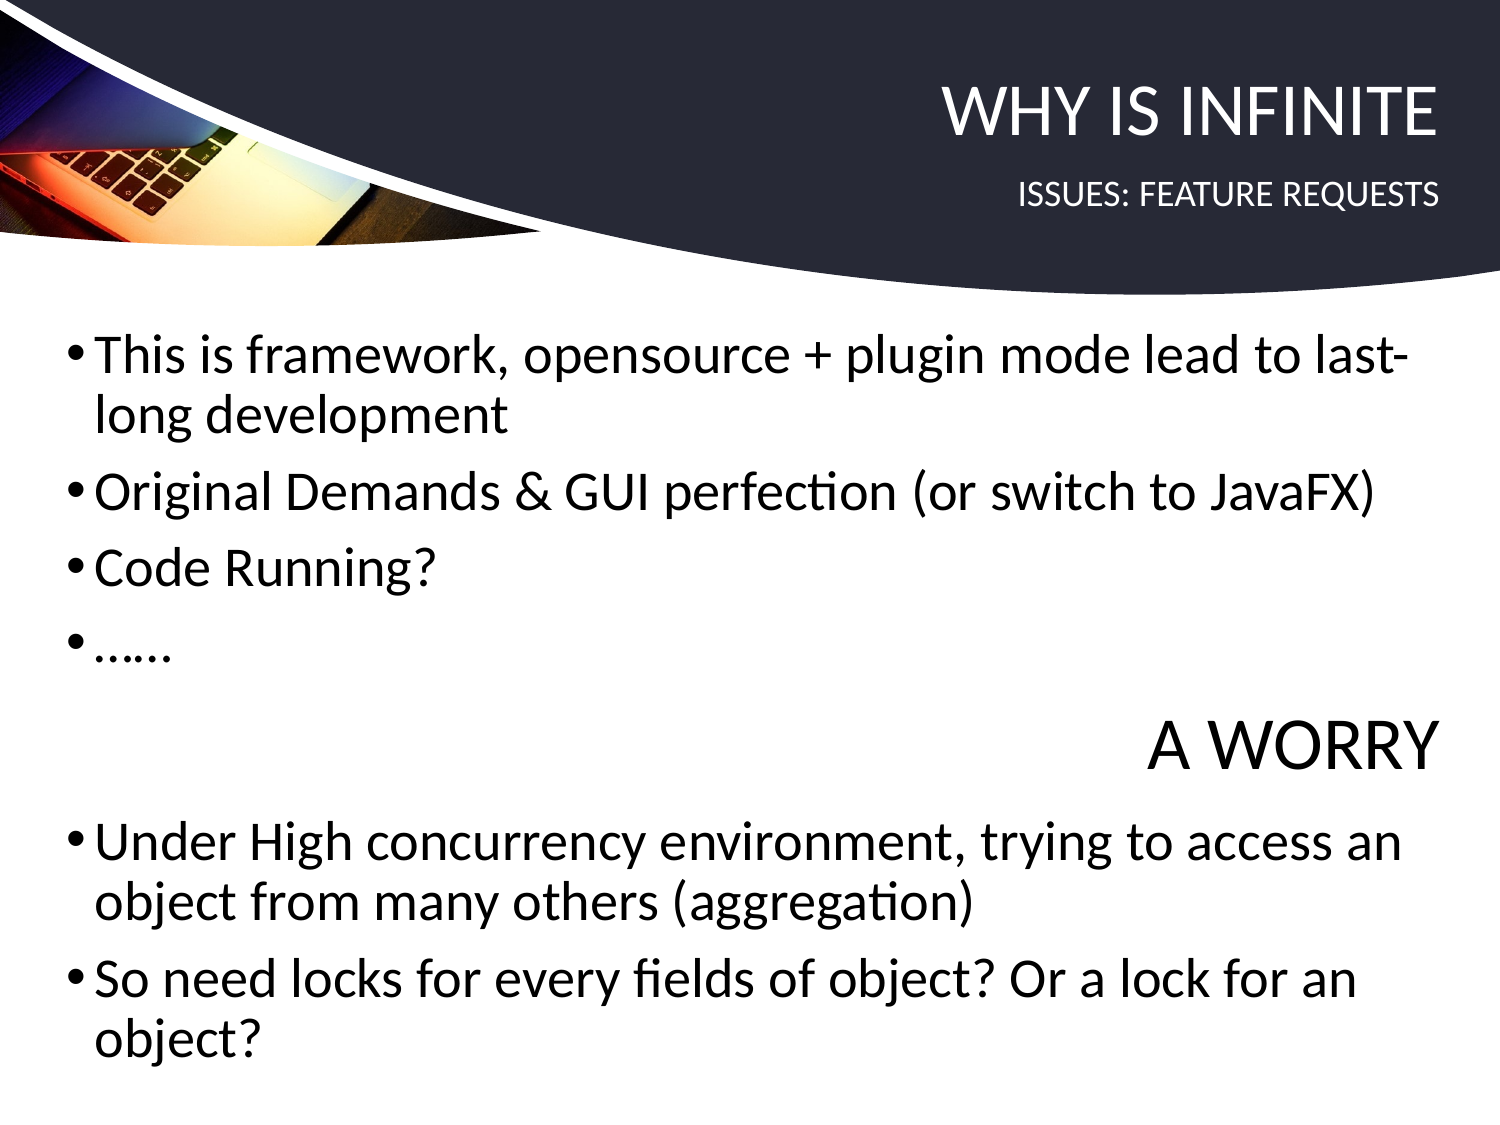

# Why is infinite
Issues: feature requests
This is framework, opensource + plugin mode lead to last-long development
Original Demands & GUI perfection (or switch to JavaFX)
Code Running?
……
A worry
Under High concurrency environment, trying to access an object from many others (aggregation)
So need locks for every fields of object? Or a lock for an object?